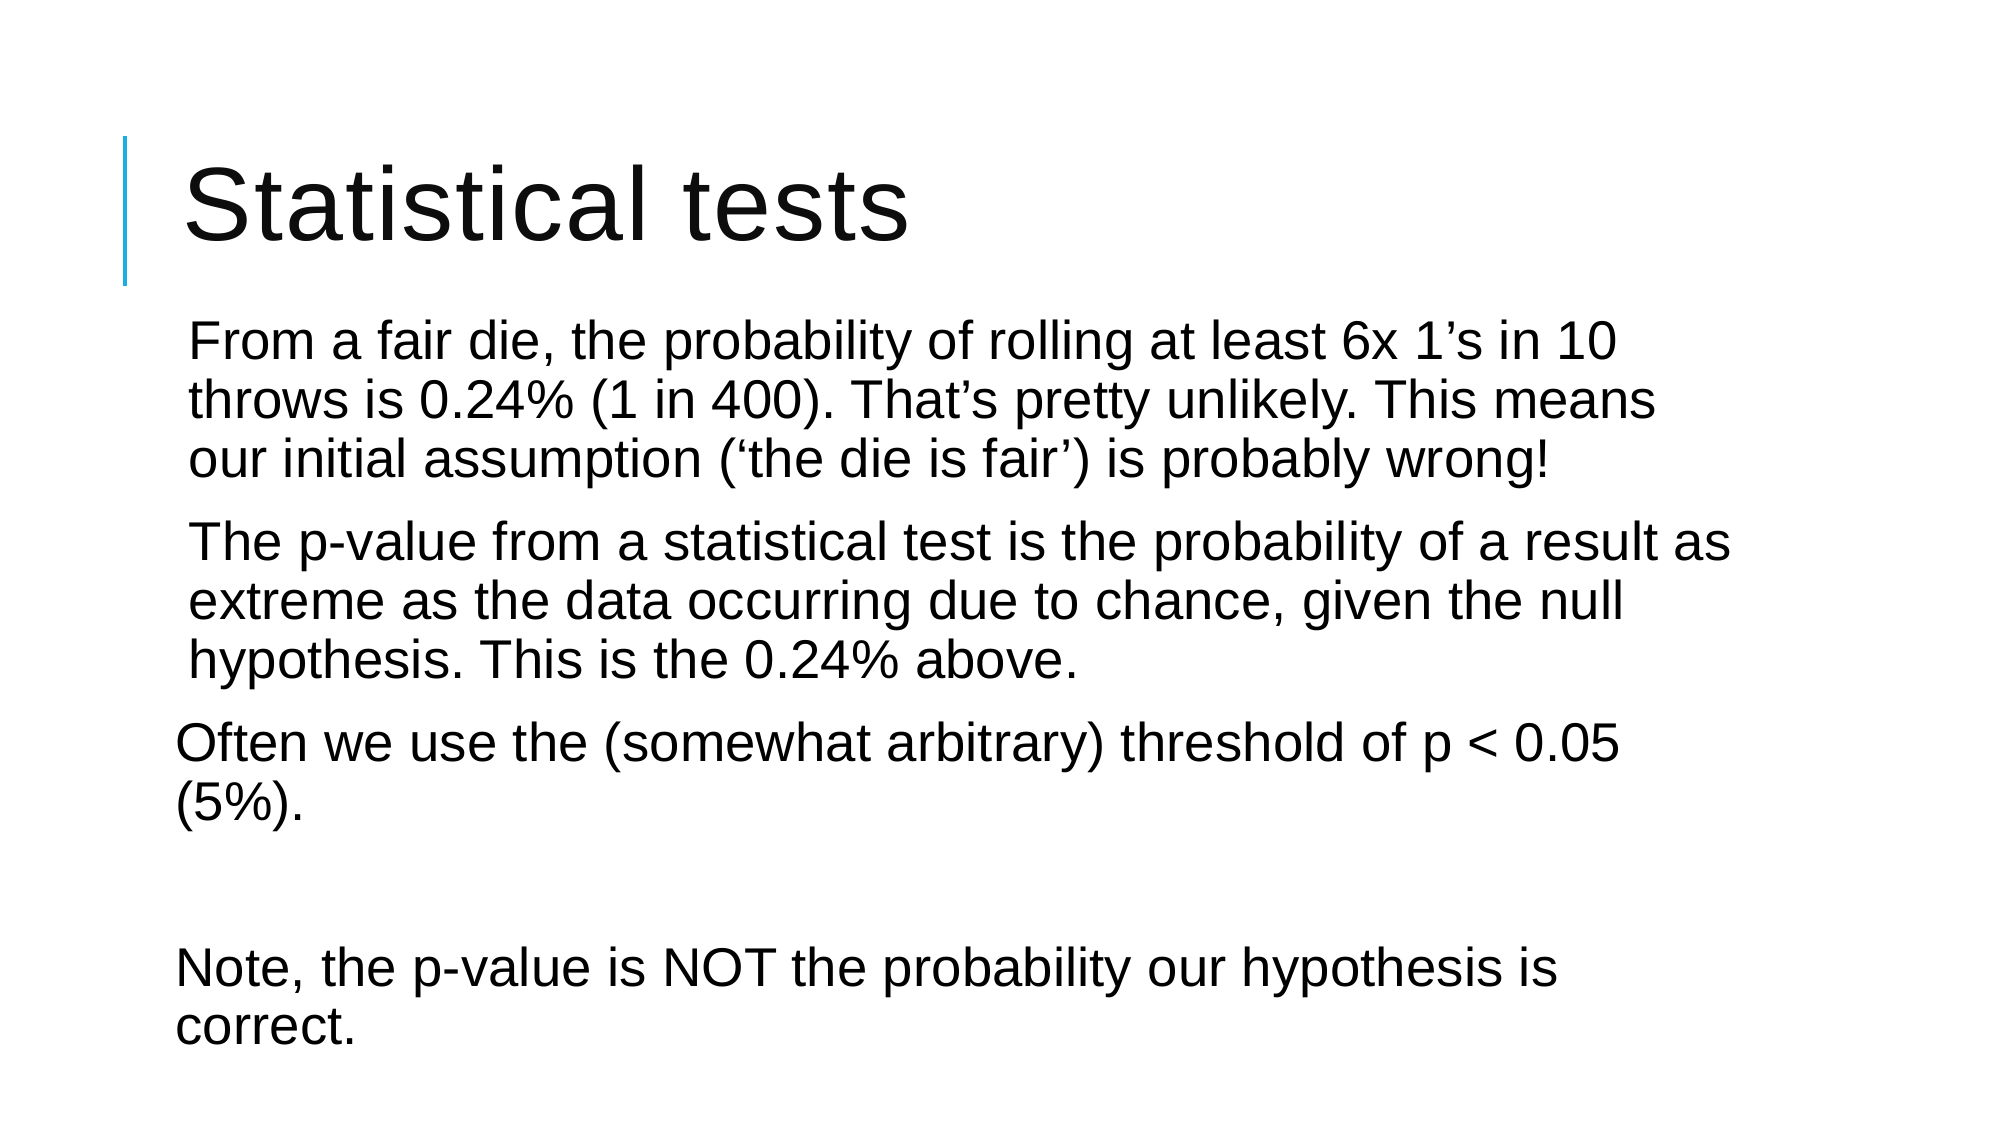

# Statistical tests
From a fair die, the probability of rolling at least 6x 1’s in 10 throws is 0.24% (1 in 400). That’s pretty unlikely. This means our initial assumption (‘the die is fair’) is probably wrong!
The p-value from a statistical test is the probability of a result as extreme as the data occurring due to chance, given the null hypothesis. This is the 0.24% above.
Often we use the (somewhat arbitrary) threshold of p < 0.05 (5%).

Note, the p-value is NOT the probability our hypothesis is correct.